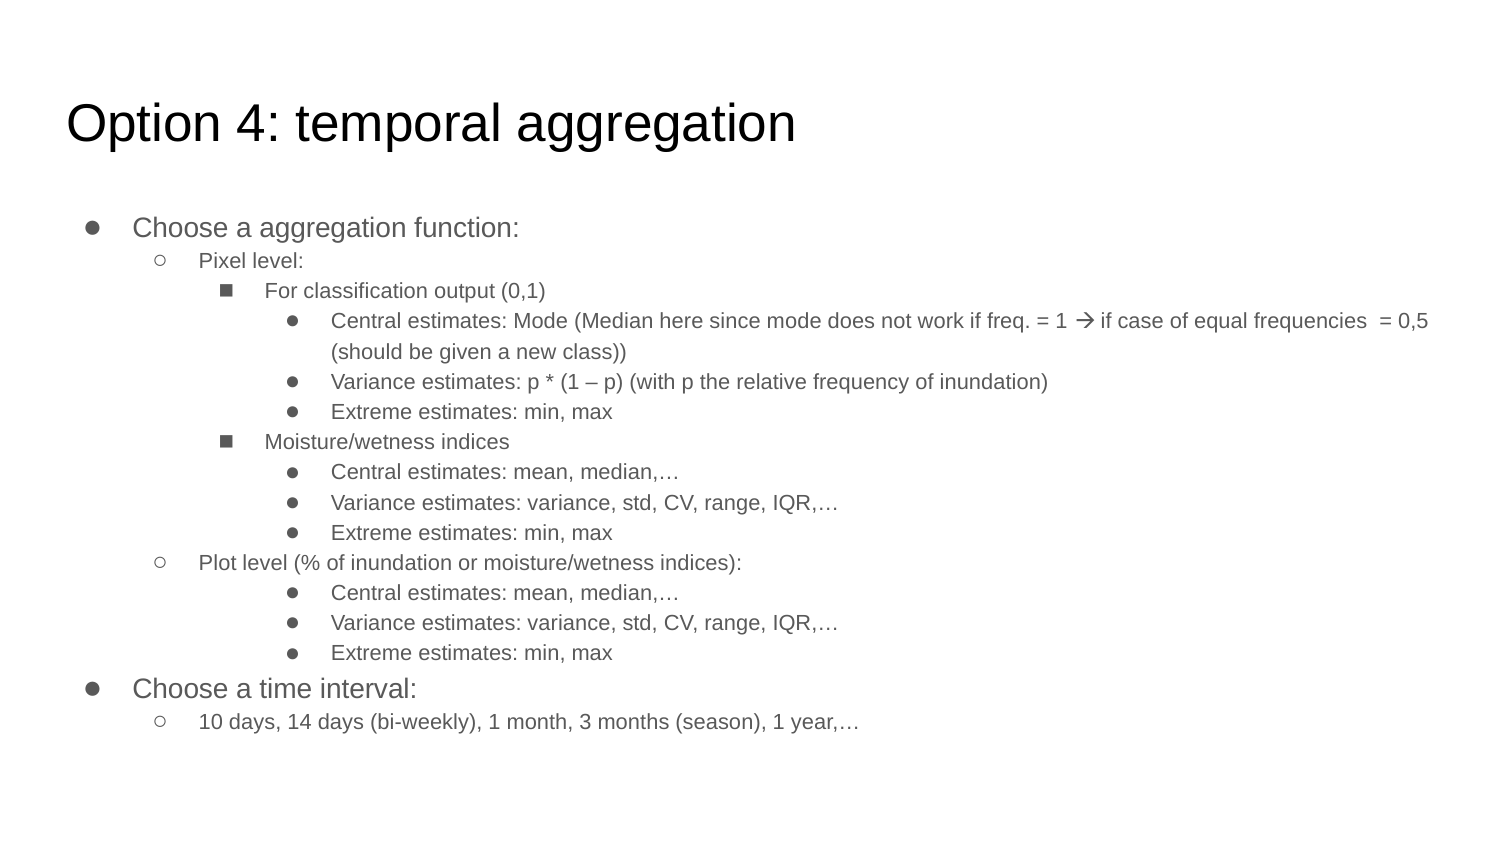

# Option 4: temporal aggregation
Choose a aggregation function:
Pixel level:
For classification output (0,1)
Central estimates: Mode (Median here since mode does not work if freq. = 1 🡪 if case of equal frequencies  = 0,5 (should be given a new class))
Variance estimates: p * (1 – p) (with p the relative frequency of inundation)
Extreme estimates: min, max
Moisture/wetness indices
Central estimates: mean, median,…
Variance estimates: variance, std, CV, range, IQR,…
Extreme estimates: min, max
Plot level (% of inundation or moisture/wetness indices):
Central estimates: mean, median,…
Variance estimates: variance, std, CV, range, IQR,…
Extreme estimates: min, max
Choose a time interval:
10 days, 14 days (bi-weekly), 1 month, 3 months (season), 1 year,…